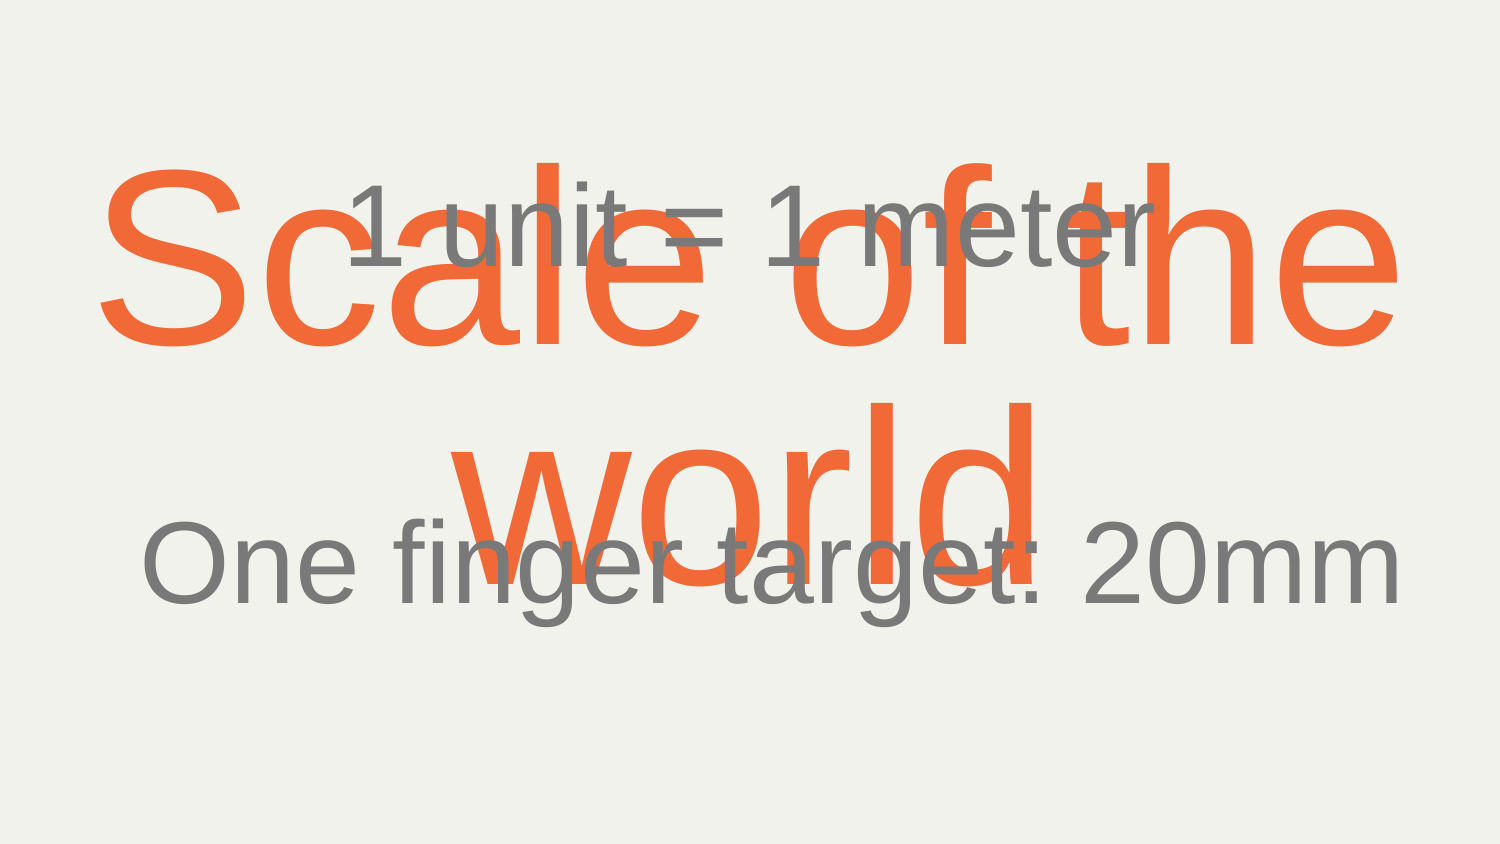

1 unit = 1 meter
Scale of the world
One finger target: 20mm